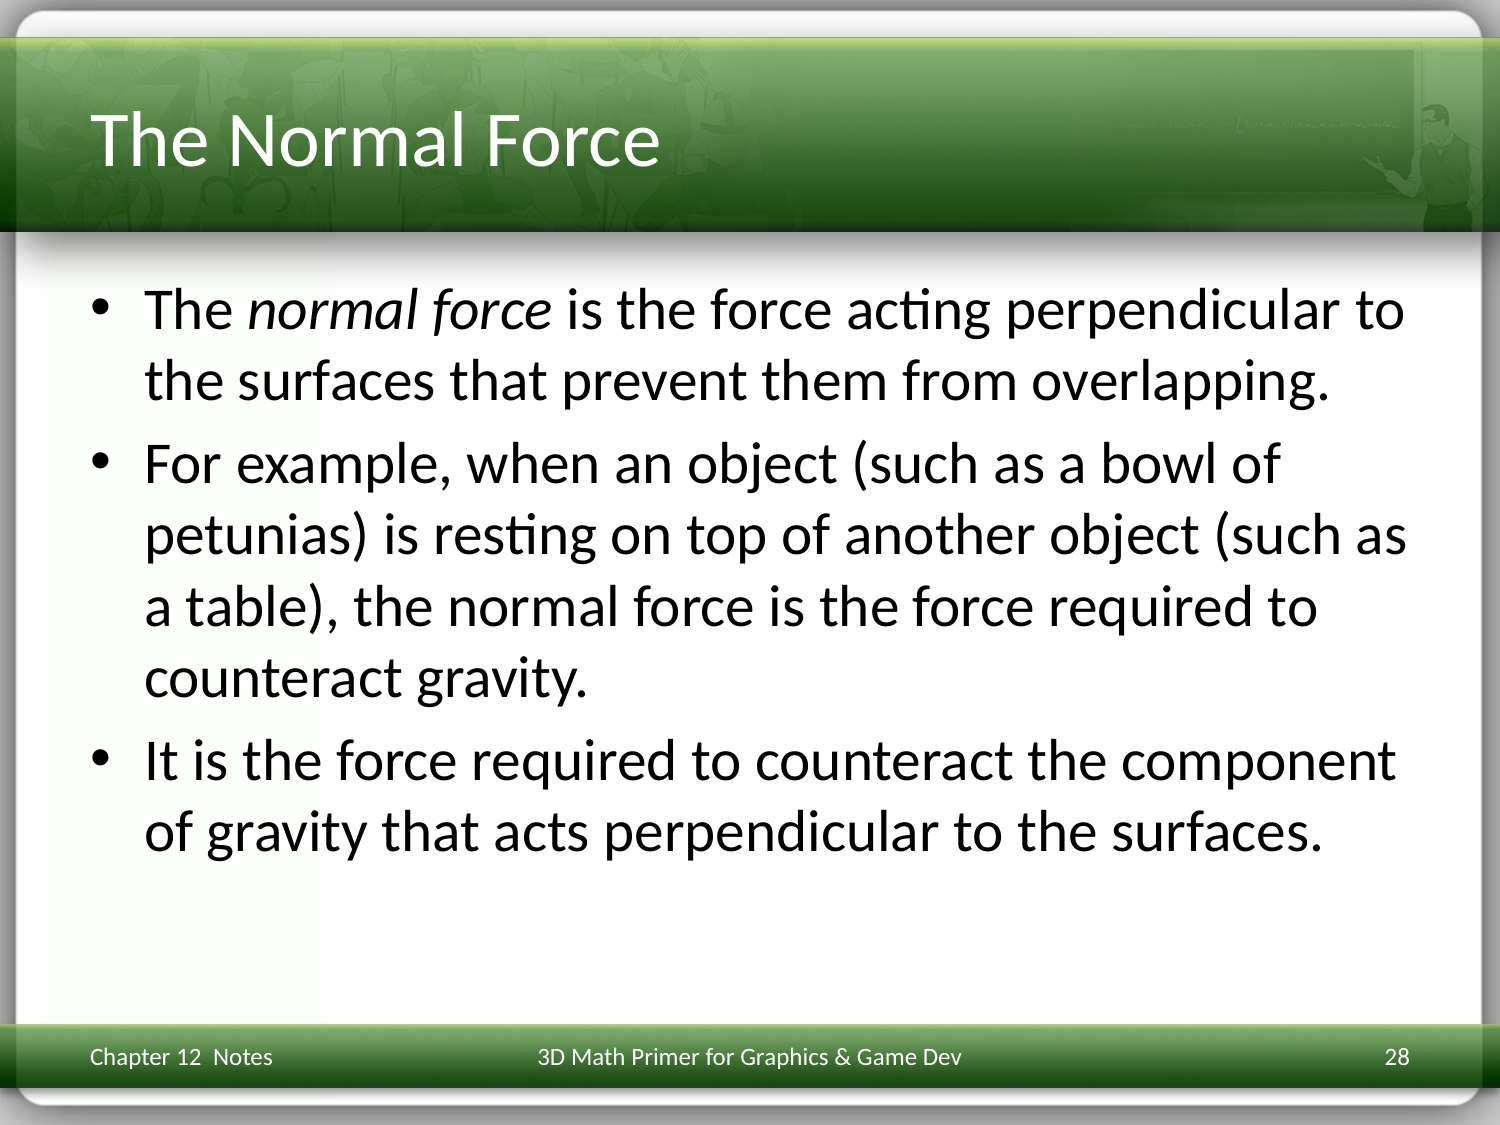

# The Normal Force
The normal force is the force acting perpendicular to the surfaces that prevent them from overlapping.
For example, when an object (such as a bowl of petunias) is resting on top of another object (such as a table), the normal force is the force required to counteract gravity.
It is the force required to counteract the component of gravity that acts perpendicular to the surfaces.
Chapter 12  Notes
3D Math Primer for Graphics & Game Dev
28